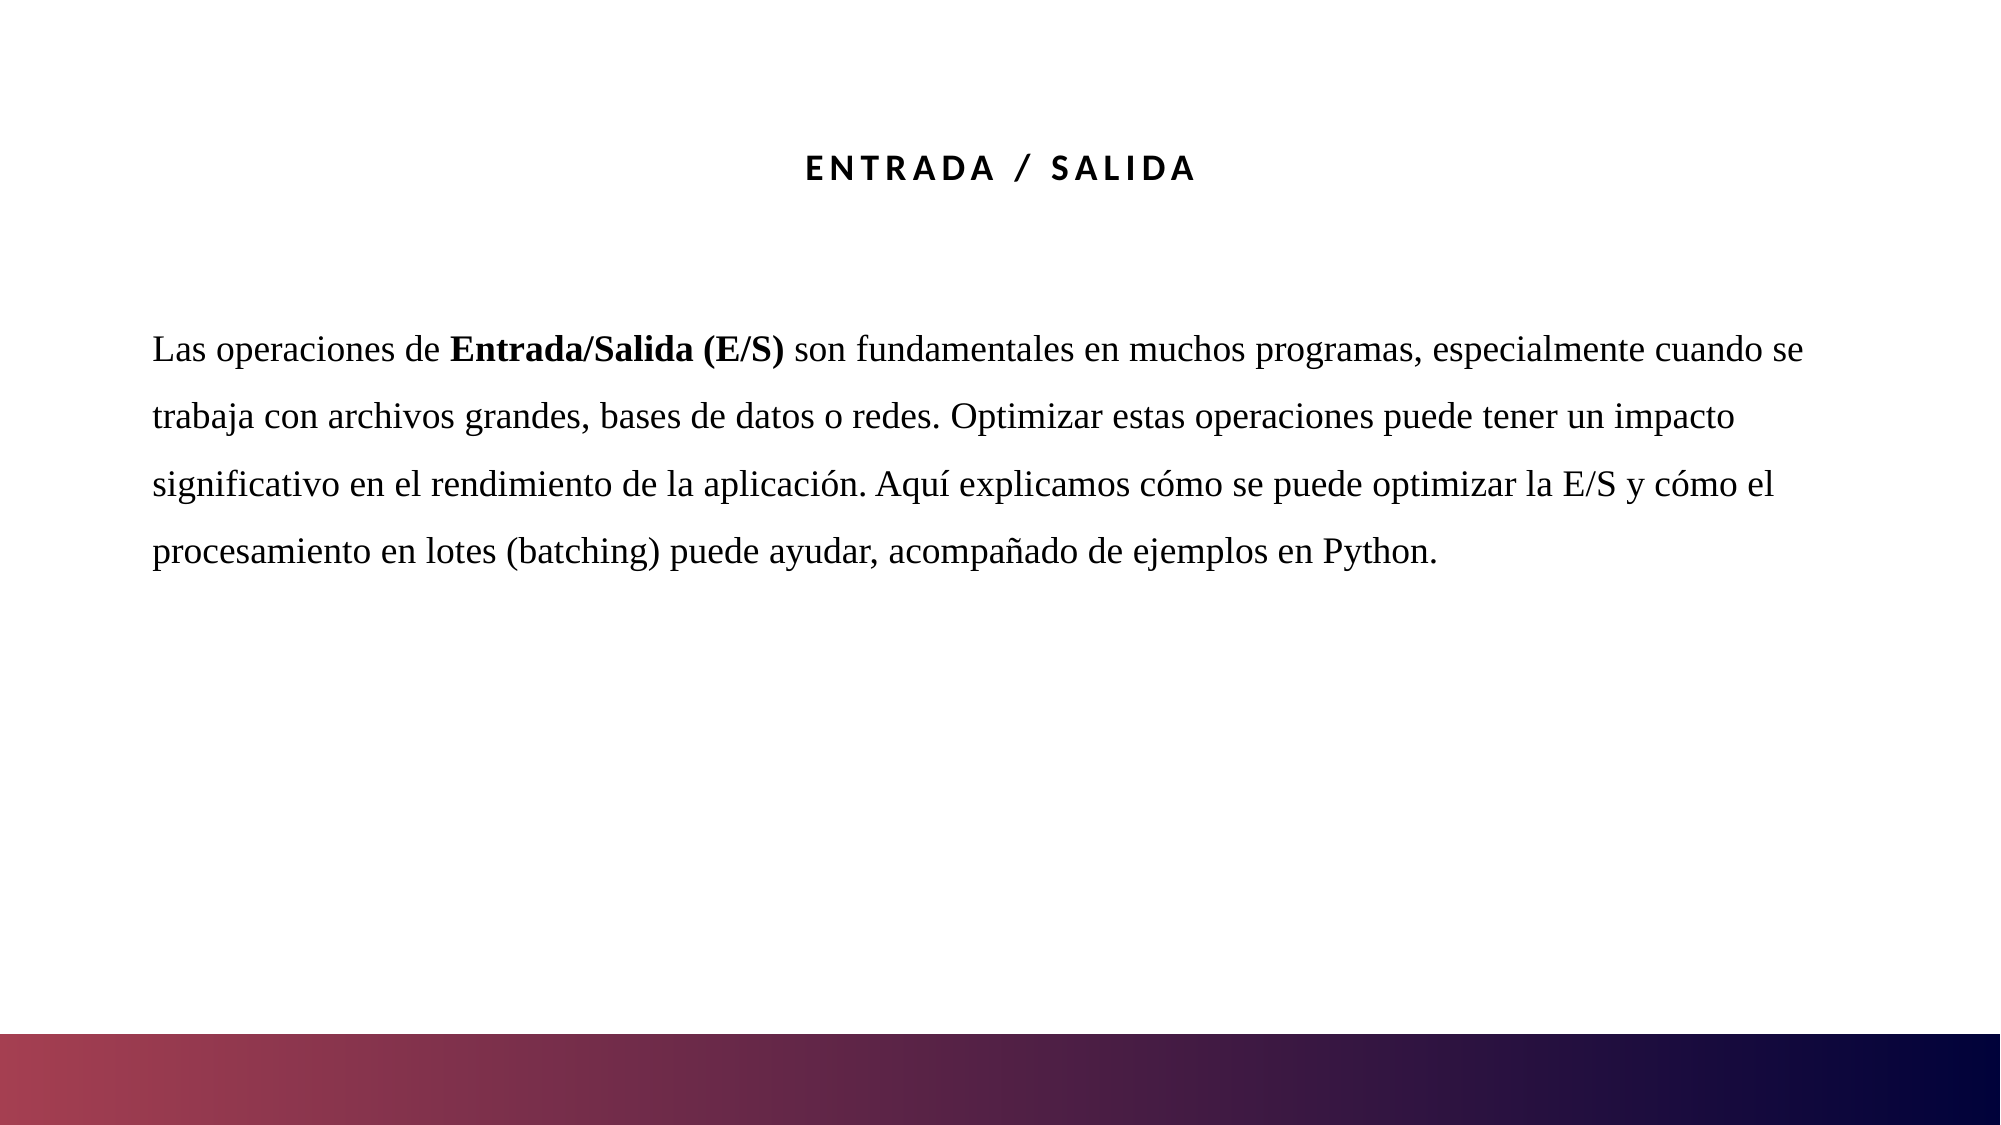

# Entrada / salida
Las operaciones de Entrada/Salida (E/S) son fundamentales en muchos programas, especialmente cuando se trabaja con archivos grandes, bases de datos o redes. Optimizar estas operaciones puede tener un impacto significativo en el rendimiento de la aplicación. Aquí explicamos cómo se puede optimizar la E/S y cómo el procesamiento en lotes (batching) puede ayudar, acompañado de ejemplos en Python.